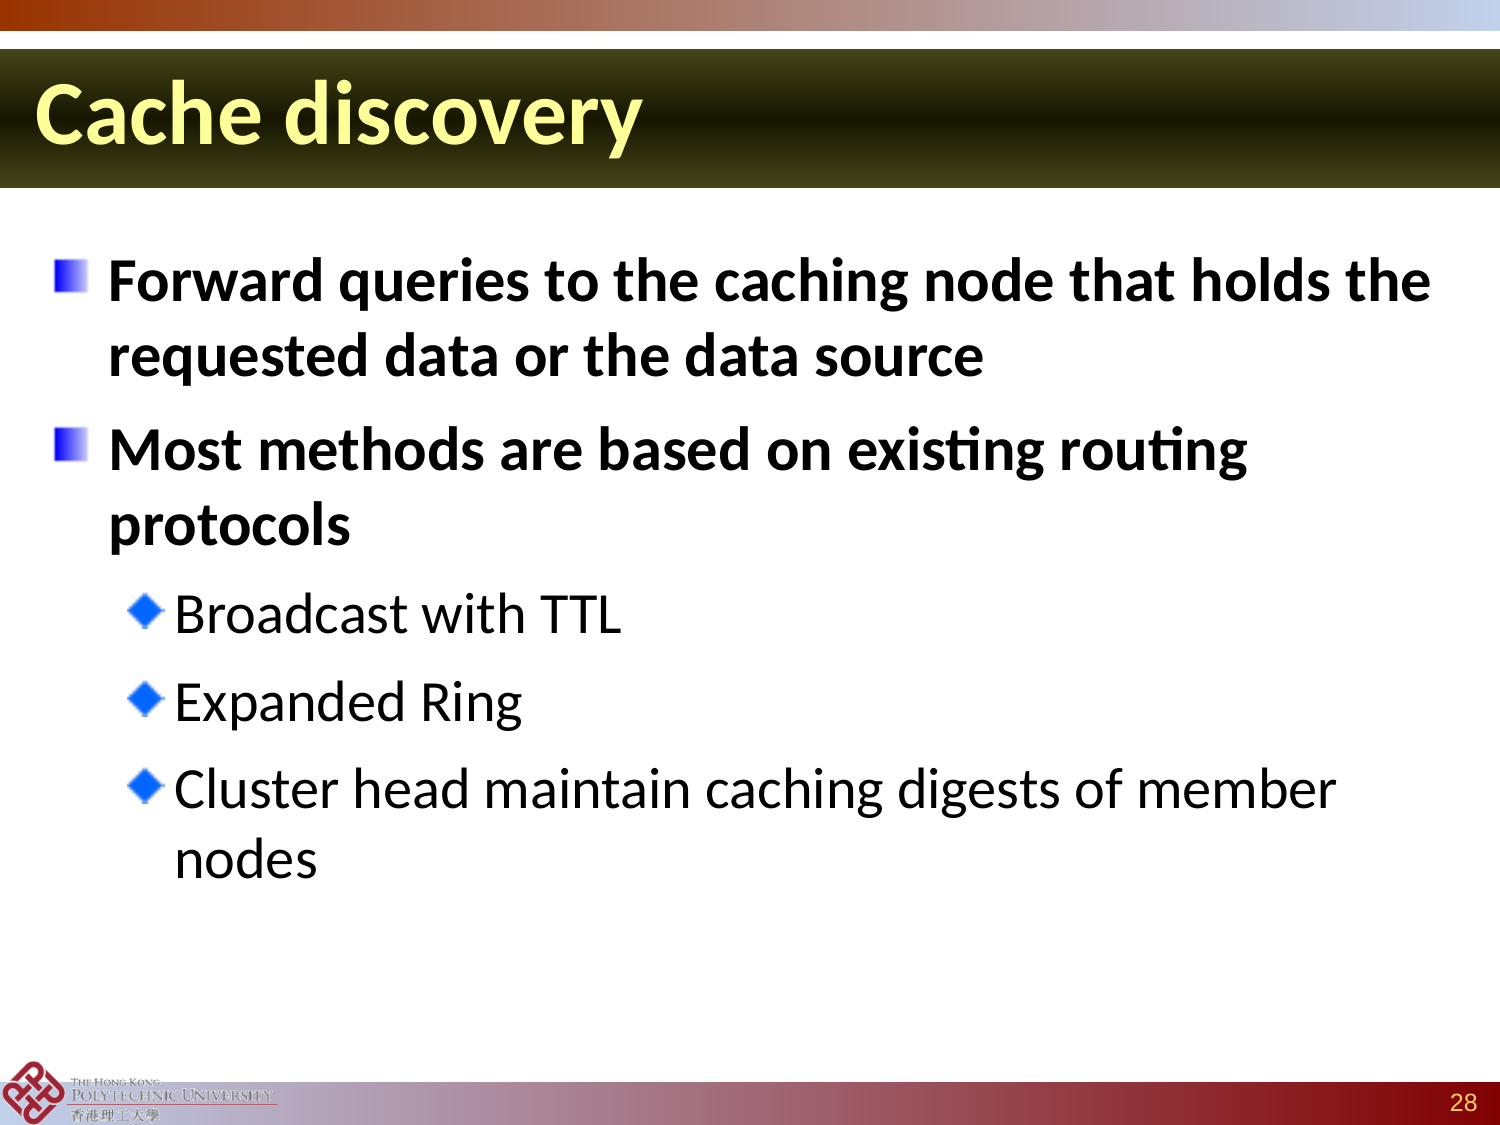

Cache discovery
Forward queries to the caching node that holds the requested data or the data source
Most methods are based on existing routing protocols
Broadcast with TTL
Expanded Ring
Cluster head maintain caching digests of member nodes